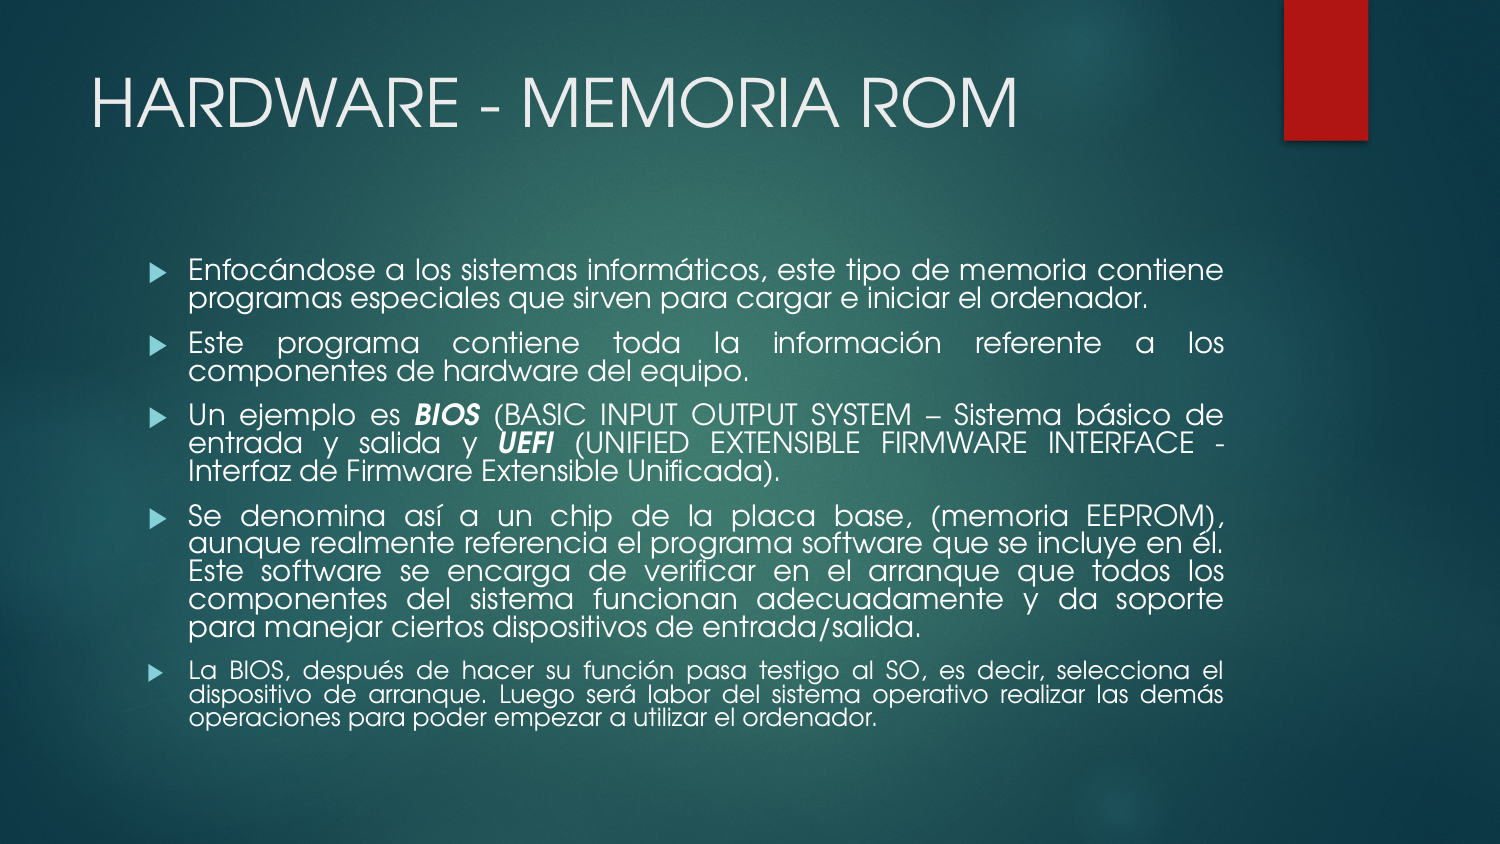

# HARDWARE - MEMORIA ROM
Enfocándose a los sistemas informáticos, este tipo de memoria contiene programas especiales que sirven para cargar e iniciar el ordenador.
Este programa contiene toda la información referente a los componentes de hardware del equipo.
Un ejemplo es BIOS (BASIC INPUT OUTPUT SYSTEM – Sistema básico de entrada y salida y UEFI (UNIFIED EXTENSIBLE FIRMWARE INTERFACE - Interfaz de Firmware Extensible Unificada).
Se denomina así a un chip de la placa base, (memoria EEPROM), aunque realmente referencia el programa software que se incluye en él. Este software se encarga de verificar en el arranque que todos los componentes del sistema funcionan adecuadamente y da soporte para manejar ciertos dispositivos de entrada/salida.
La BIOS, después de hacer su función pasa testigo al SO, es decir, selecciona el dispositivo de arranque. Luego será labor del sistema operativo realizar las demás operaciones para poder empezar a utilizar el ordenador.